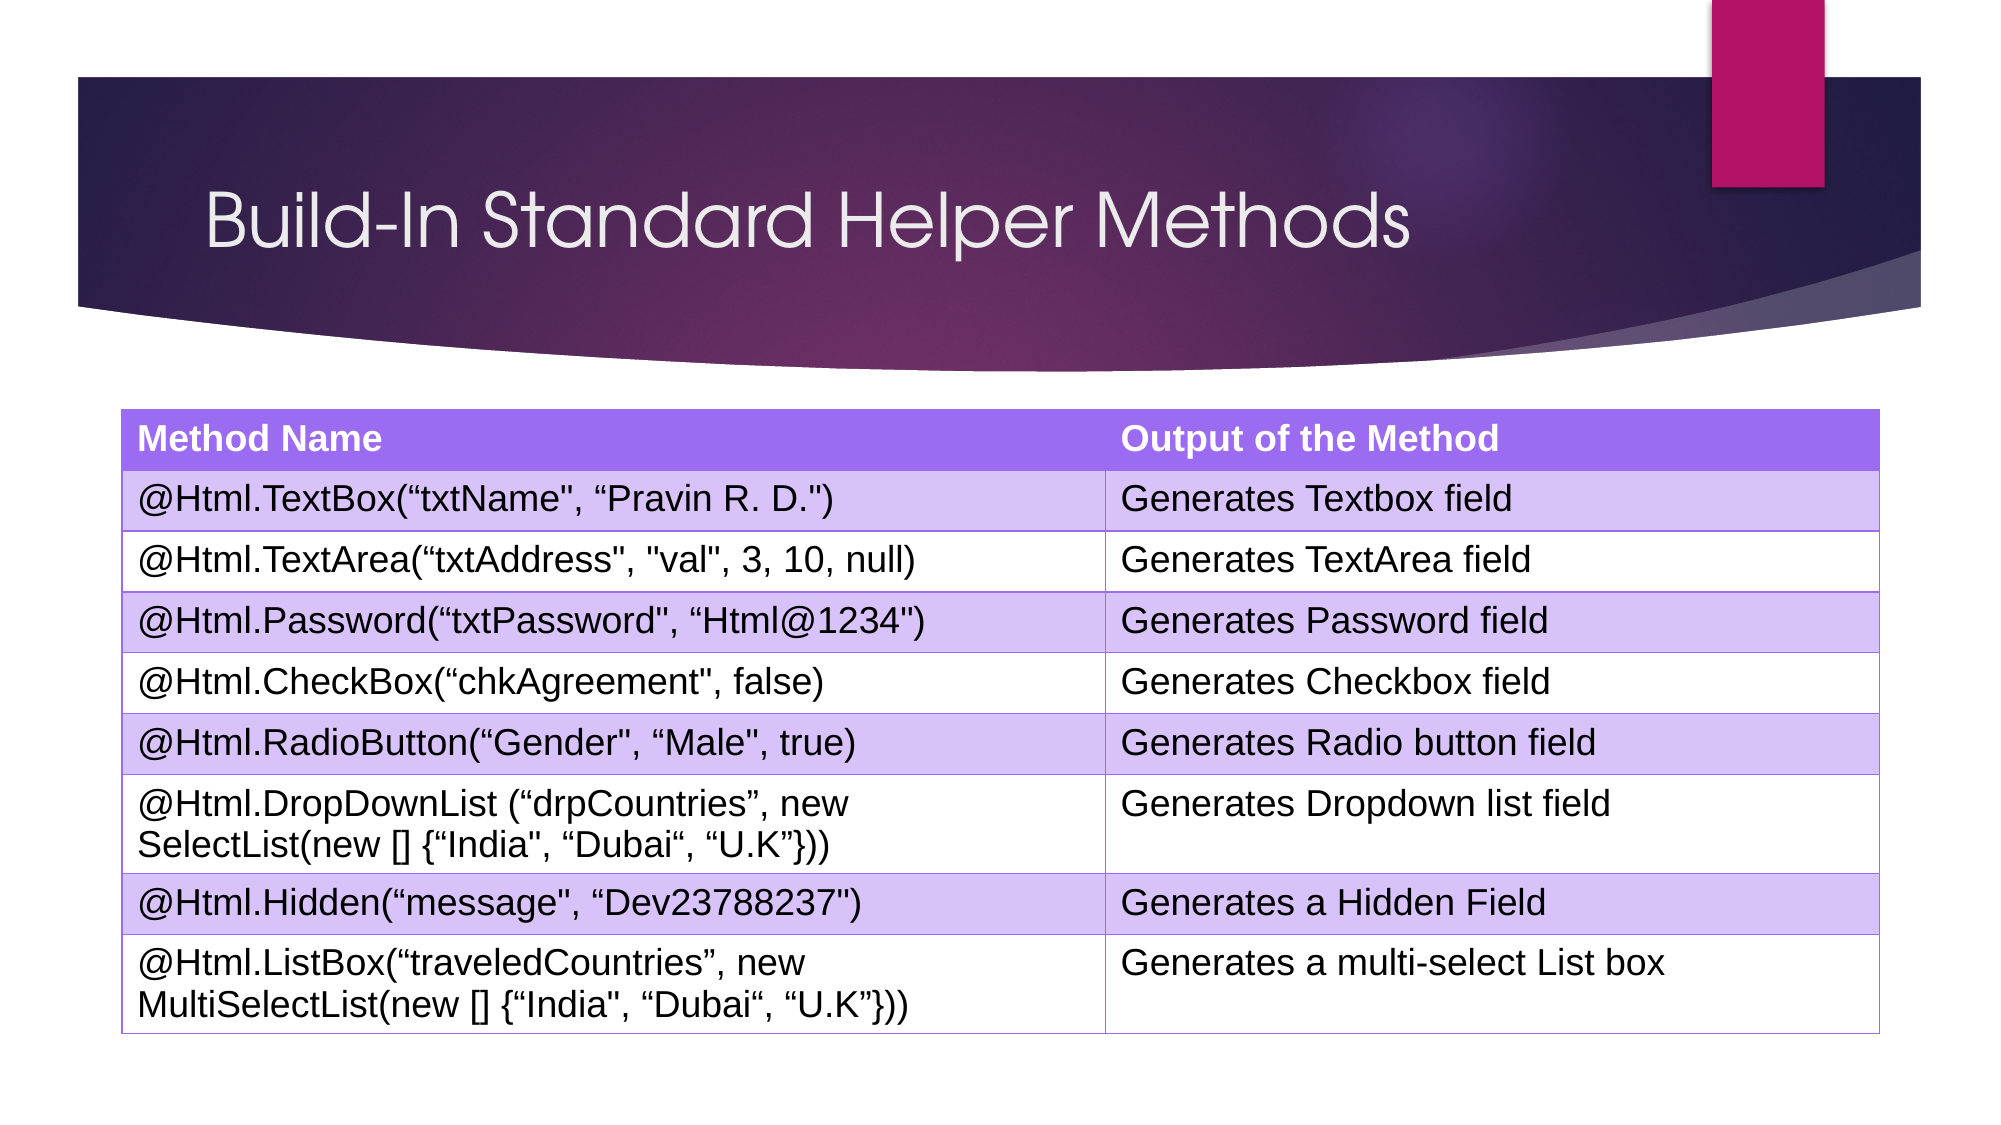

# Build-In Standard Helper Methods
| Method Name | Output of the Method |
| --- | --- |
| @Html.TextBox(“txtName", “Pravin R. D.") | Generates Textbox field |
| @Html.TextArea(“txtAddress", "val", 3, 10, null) | Generates TextArea field |
| @Html.Password(“txtPassword", “Html@1234") | Generates Password field |
| @Html.CheckBox(“chkAgreement", false) | Generates Checkbox field |
| @Html.RadioButton(“Gender", “Male", true) | Generates Radio button field |
| @Html.DropDownList (“drpCountries”, new SelectList(new [] {“India", “Dubai“, “U.K”})) | Generates Dropdown list field |
| @Html.Hidden(“message", “Dev23788237") | Generates a Hidden Field |
| @Html.ListBox(“traveledCountries”, new MultiSelectList(new [] {“India", “Dubai“, “U.K”})) | Generates a multi-select List box |